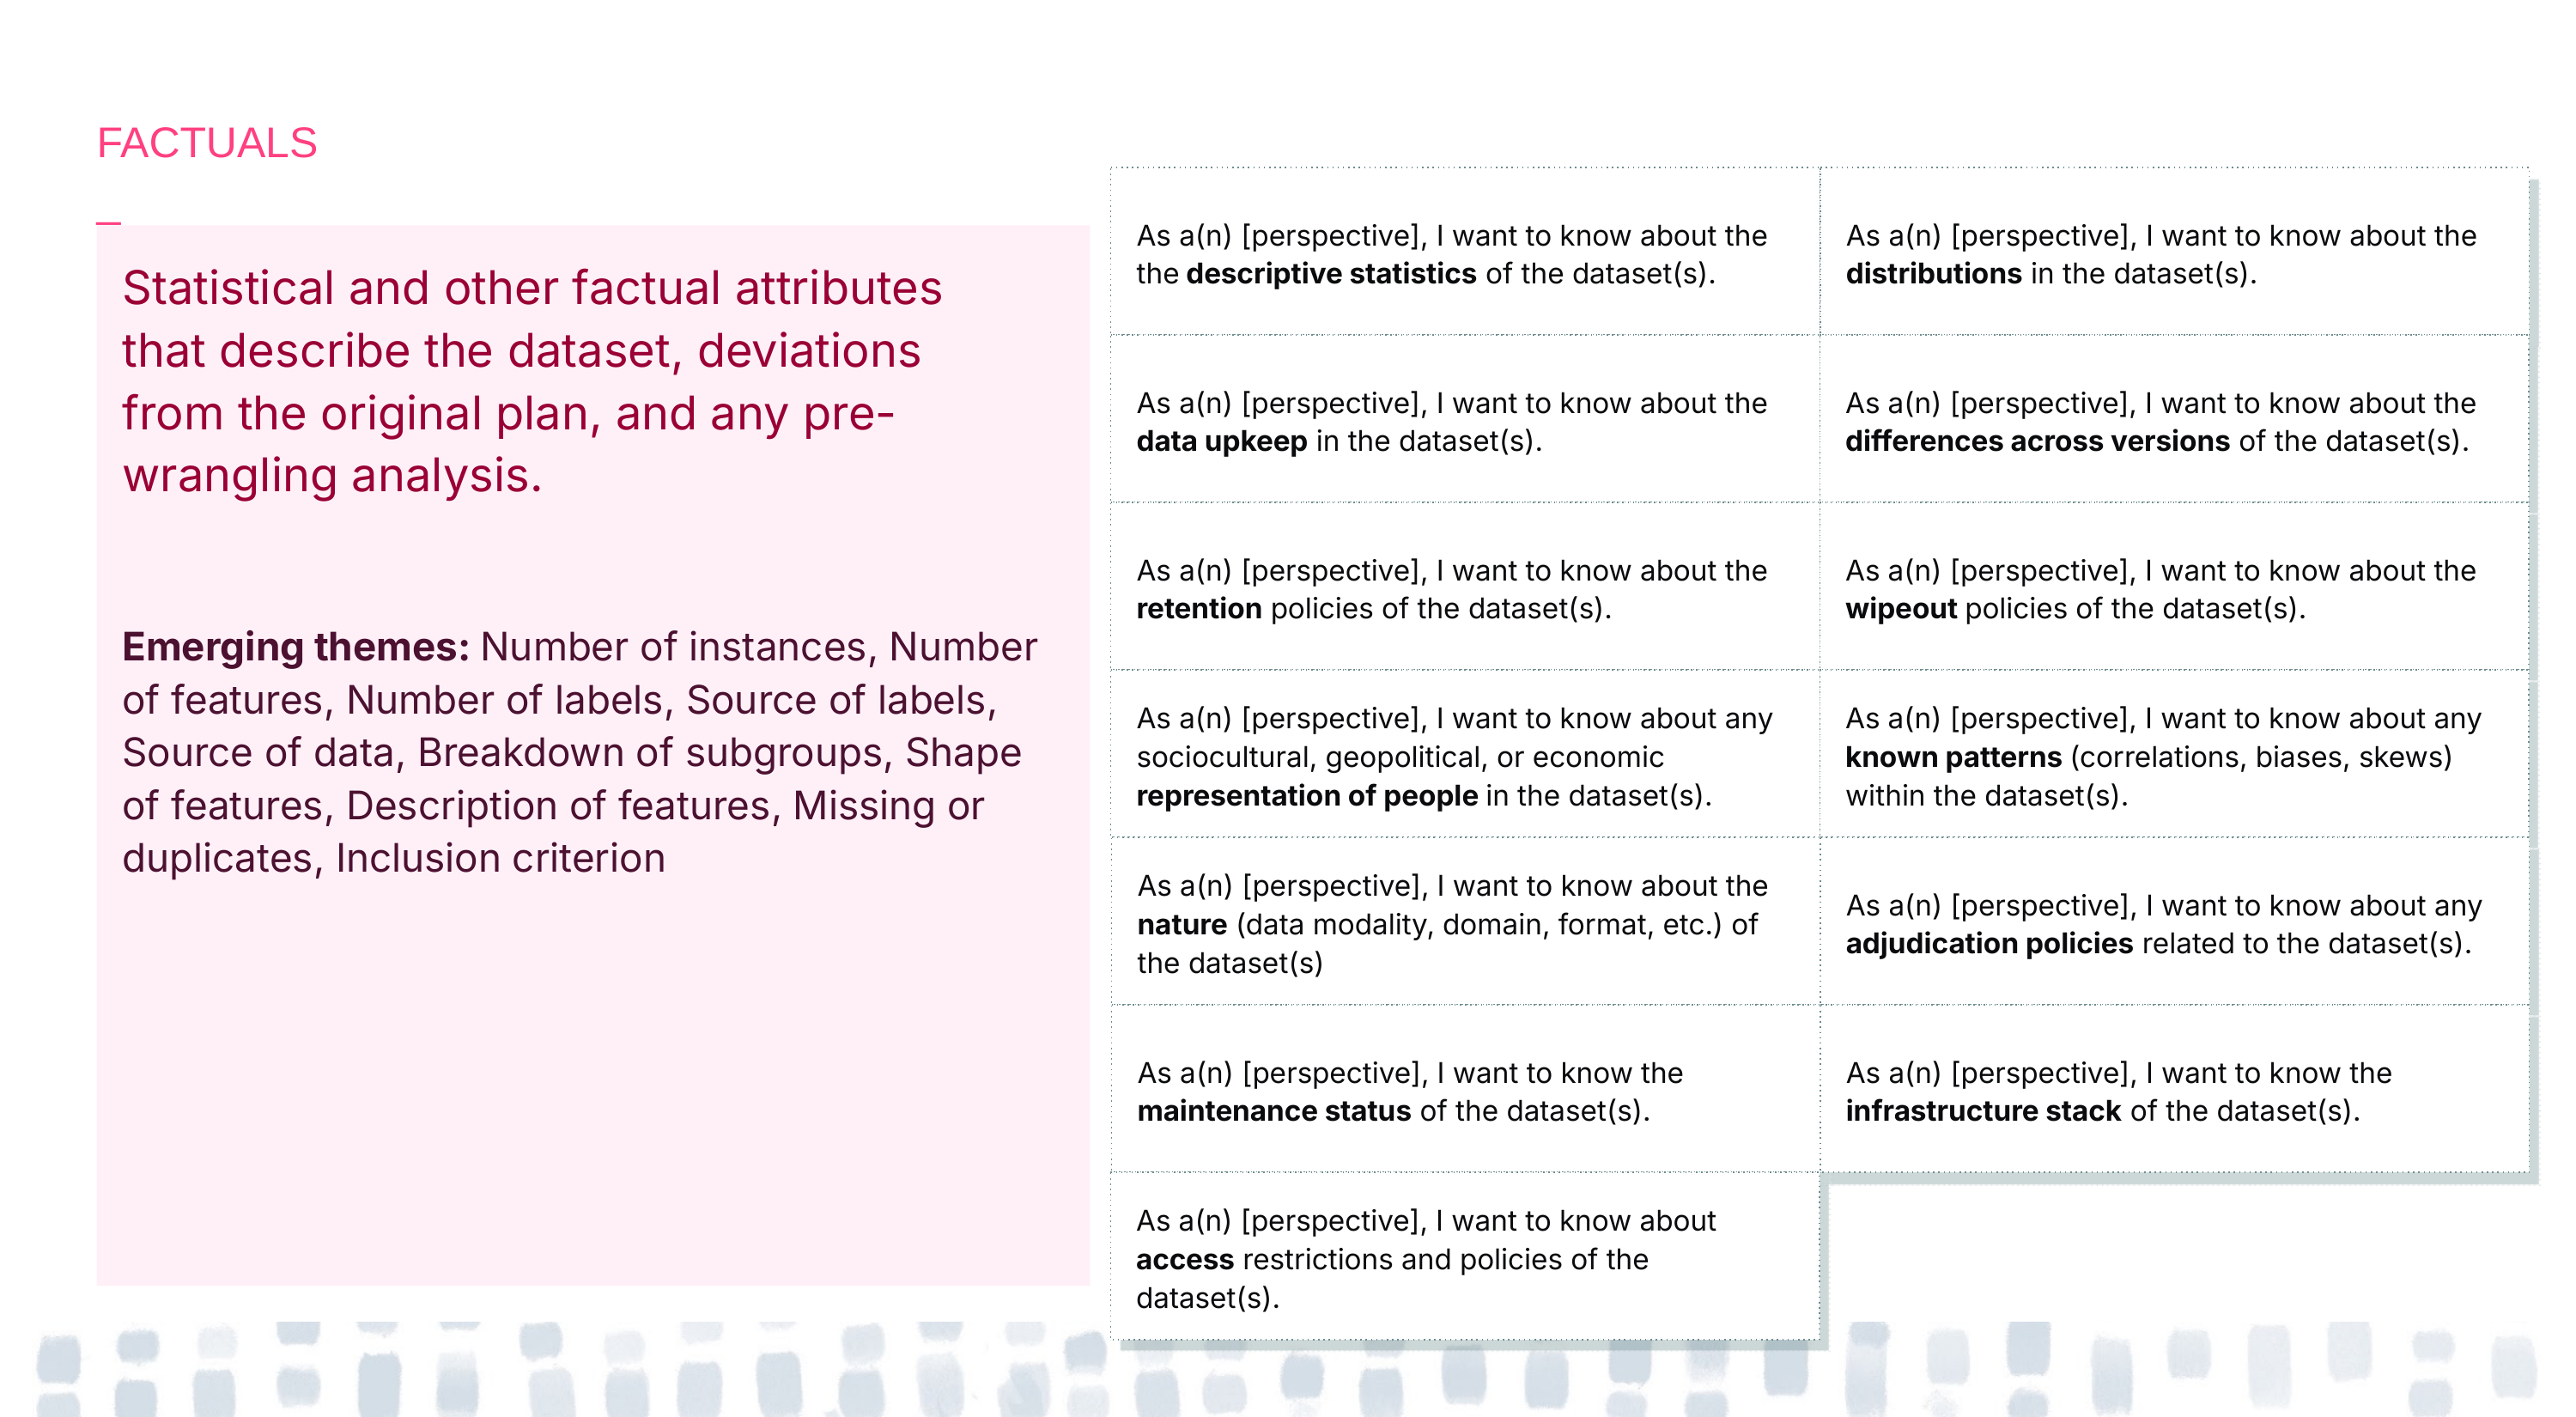

FACTUALS
_
As a(n) [perspective], I want to know about the the descriptive statistics of the dataset(s).
As a(n) [perspective], I want to know about the distributions in the dataset(s).
Statistical and other factual attributes
that describe the dataset, deviations
from the original plan, and any pre-wrangling analysis.

Emerging themes: Number of instances, Number of features, Number of labels, Source of labels, Source of data, Breakdown of subgroups, Shape of features, Description of features, Missing or duplicates, Inclusion criterion
As a(n) [perspective], I want to know about the data upkeep in the dataset(s).
As a(n) [perspective], I want to know about the differences across versions of the dataset(s).
As a(n) [perspective], I want to know about the retention policies of the dataset(s).
As a(n) [perspective], I want to know about the wipeout policies of the dataset(s).
As a(n) [perspective], I want to know about any sociocultural, geopolitical, or economic representation of people in the dataset(s).
As a(n) [perspective], I want to know about any known patterns (correlations, biases, skews) within the dataset(s).
As a(n) [perspective], I want to know about the nature (data modality, domain, format, etc.) of the dataset(s)
As a(n) [perspective], I want to know about any adjudication policies related to the dataset(s).
As a(n) [perspective], I want to know the maintenance status of the dataset(s).
As a(n) [perspective], I want to know the infrastructure stack of the dataset(s).
As a(n) [perspective], I want to know about access restrictions and policies of the dataset(s).